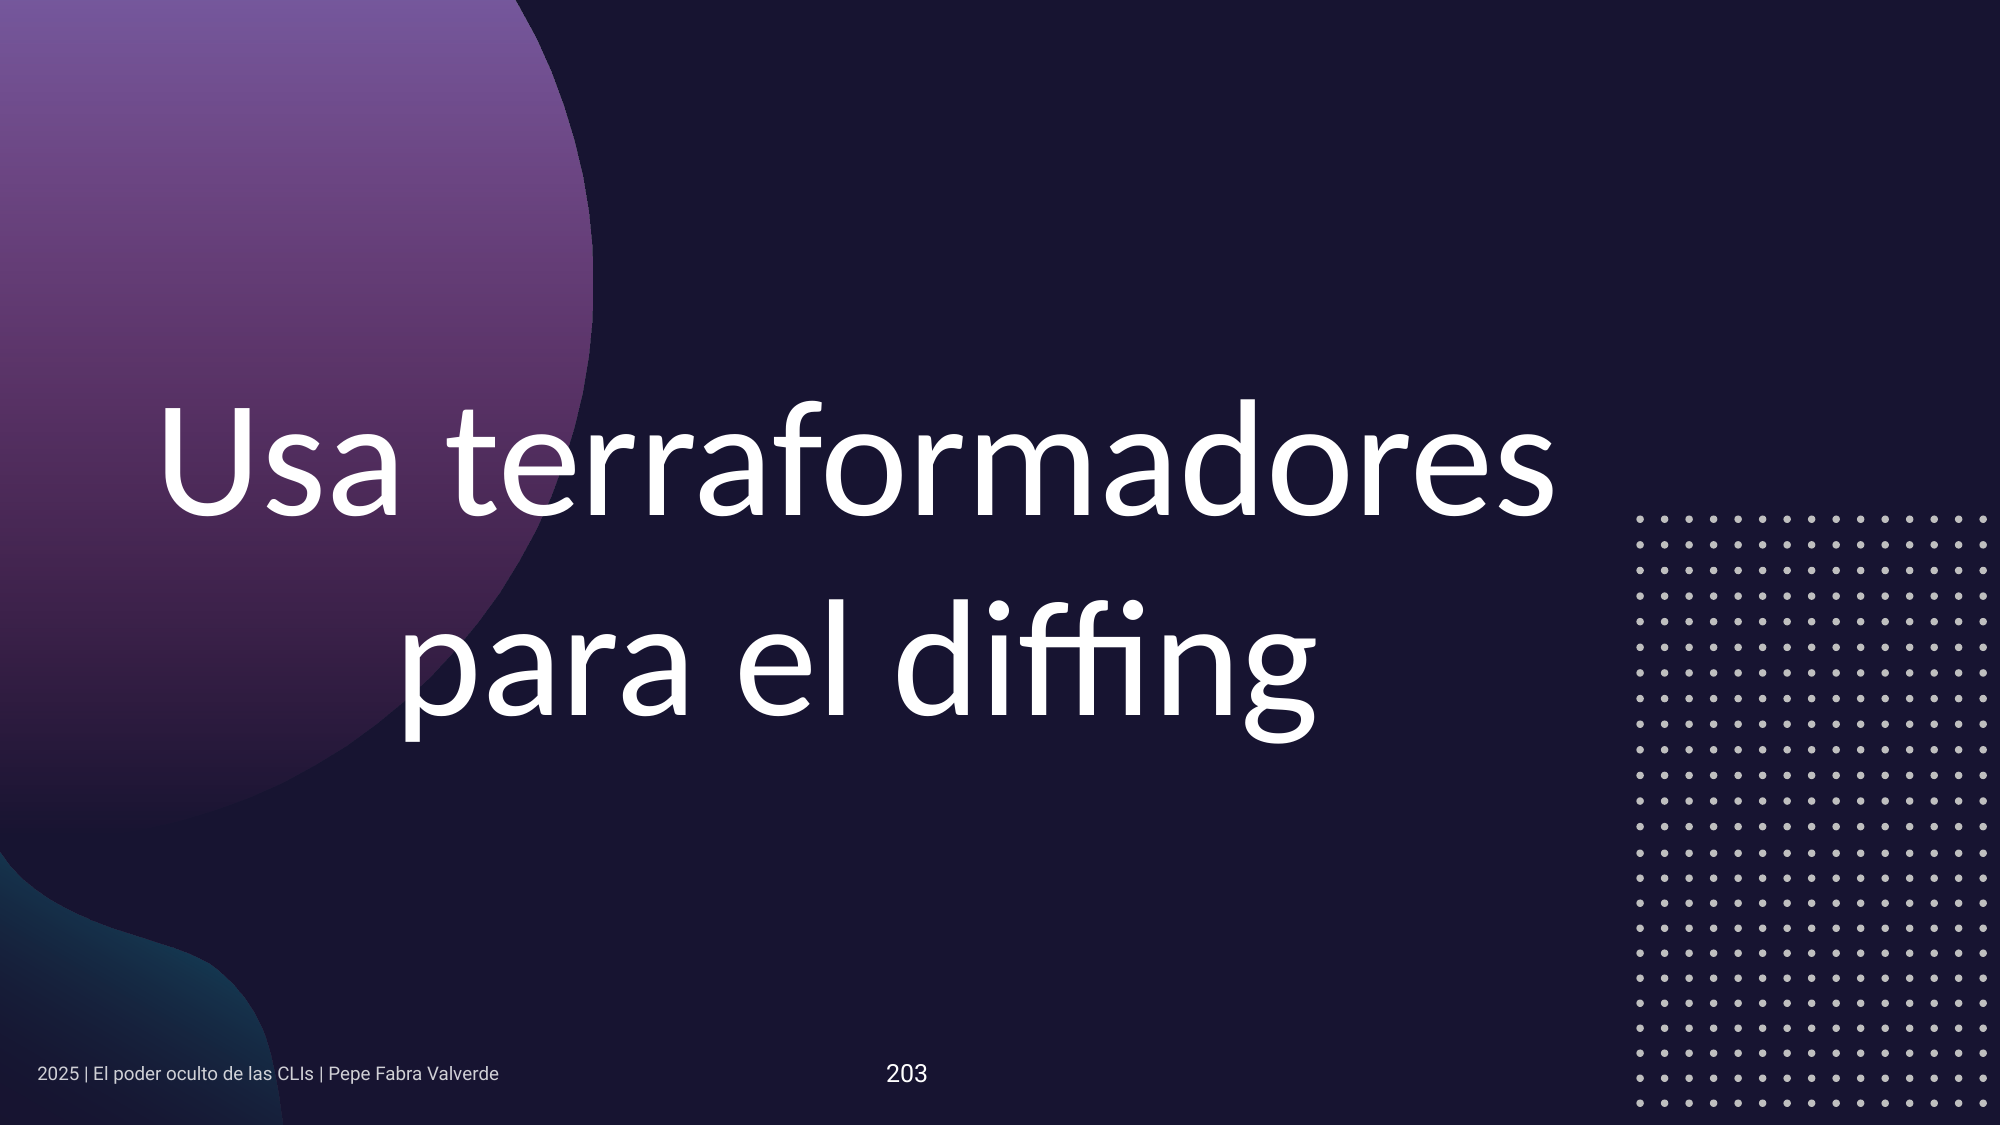

Usa terraformadores para el diffing
2025 | El poder oculto de las CLIs | Pepe Fabra Valverde